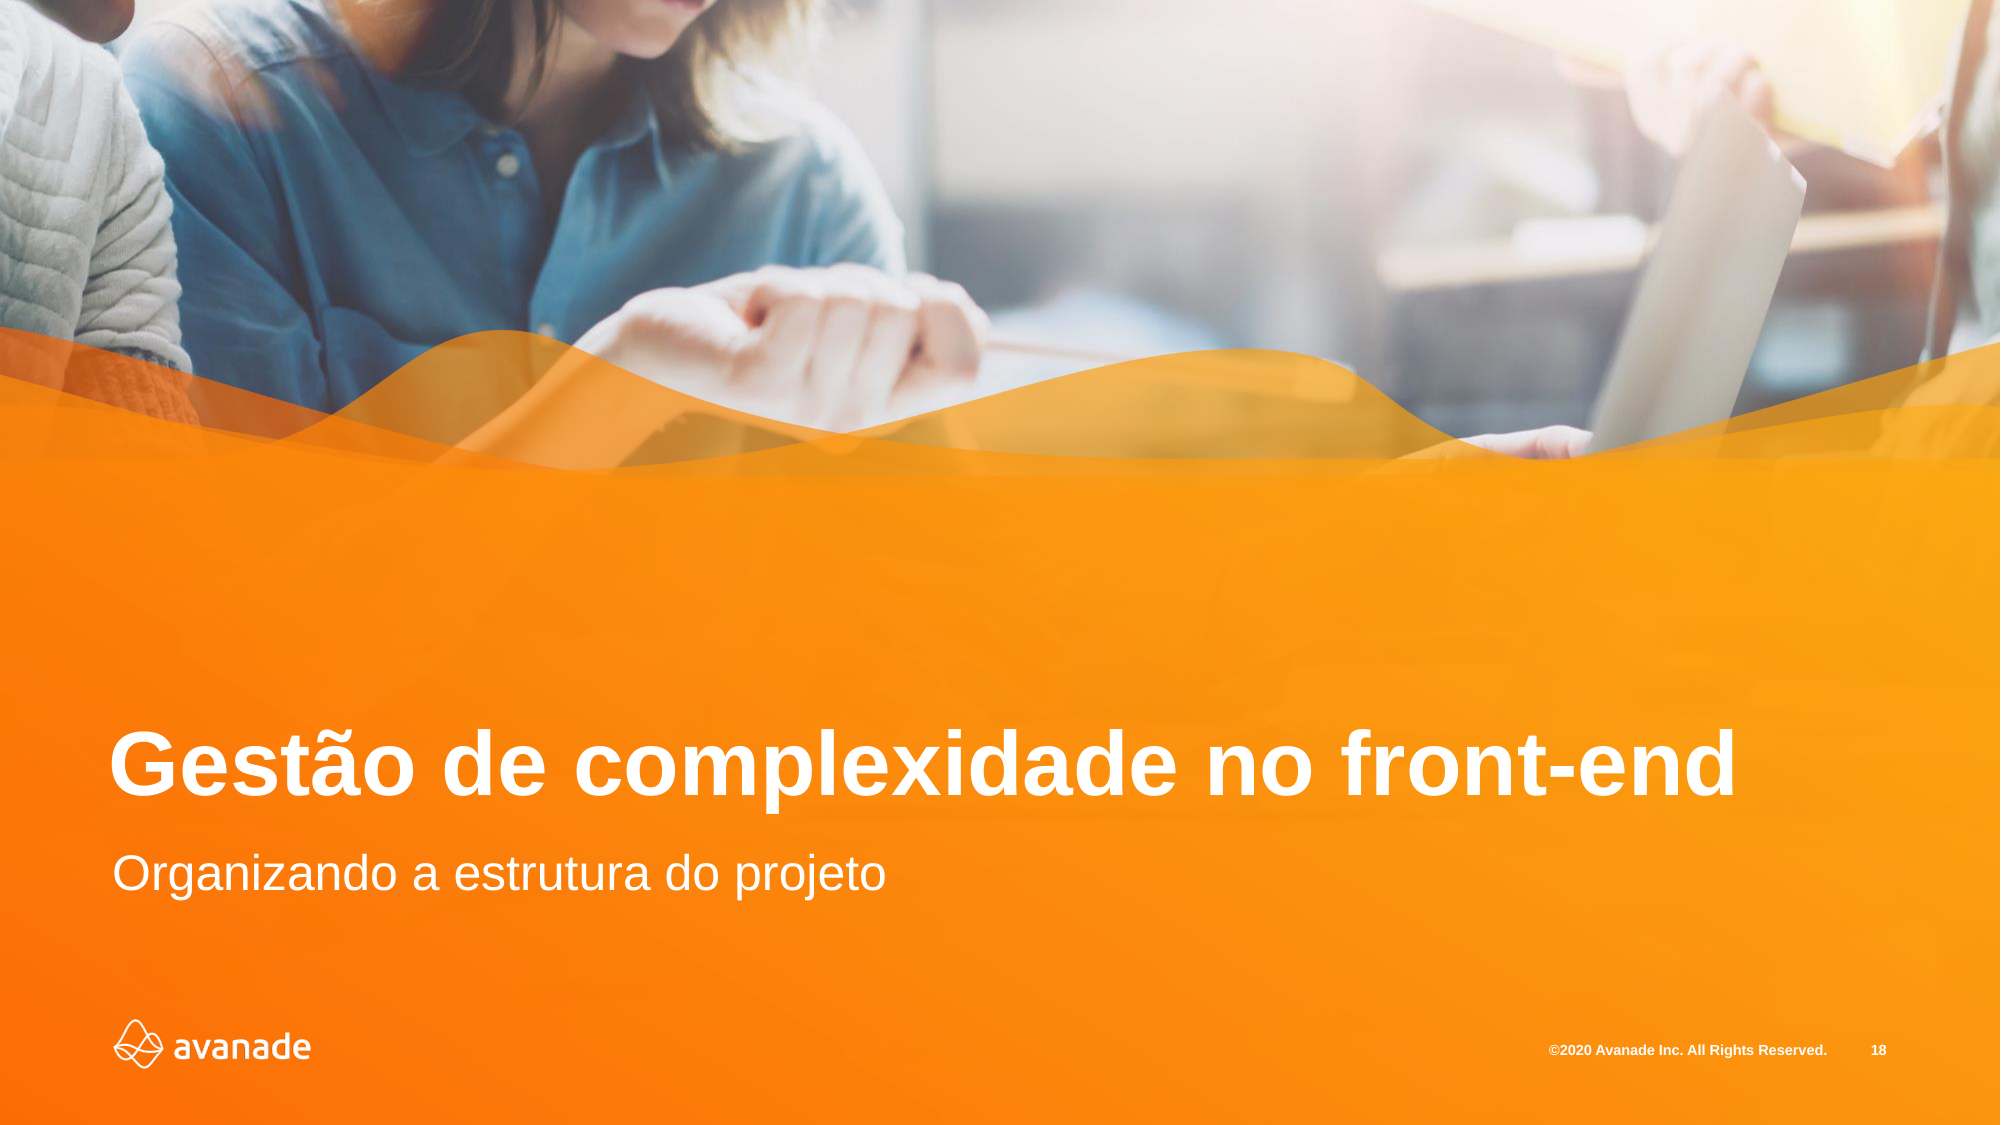

Gestão de complexidade no front-end
Organizando a estrutura do projeto